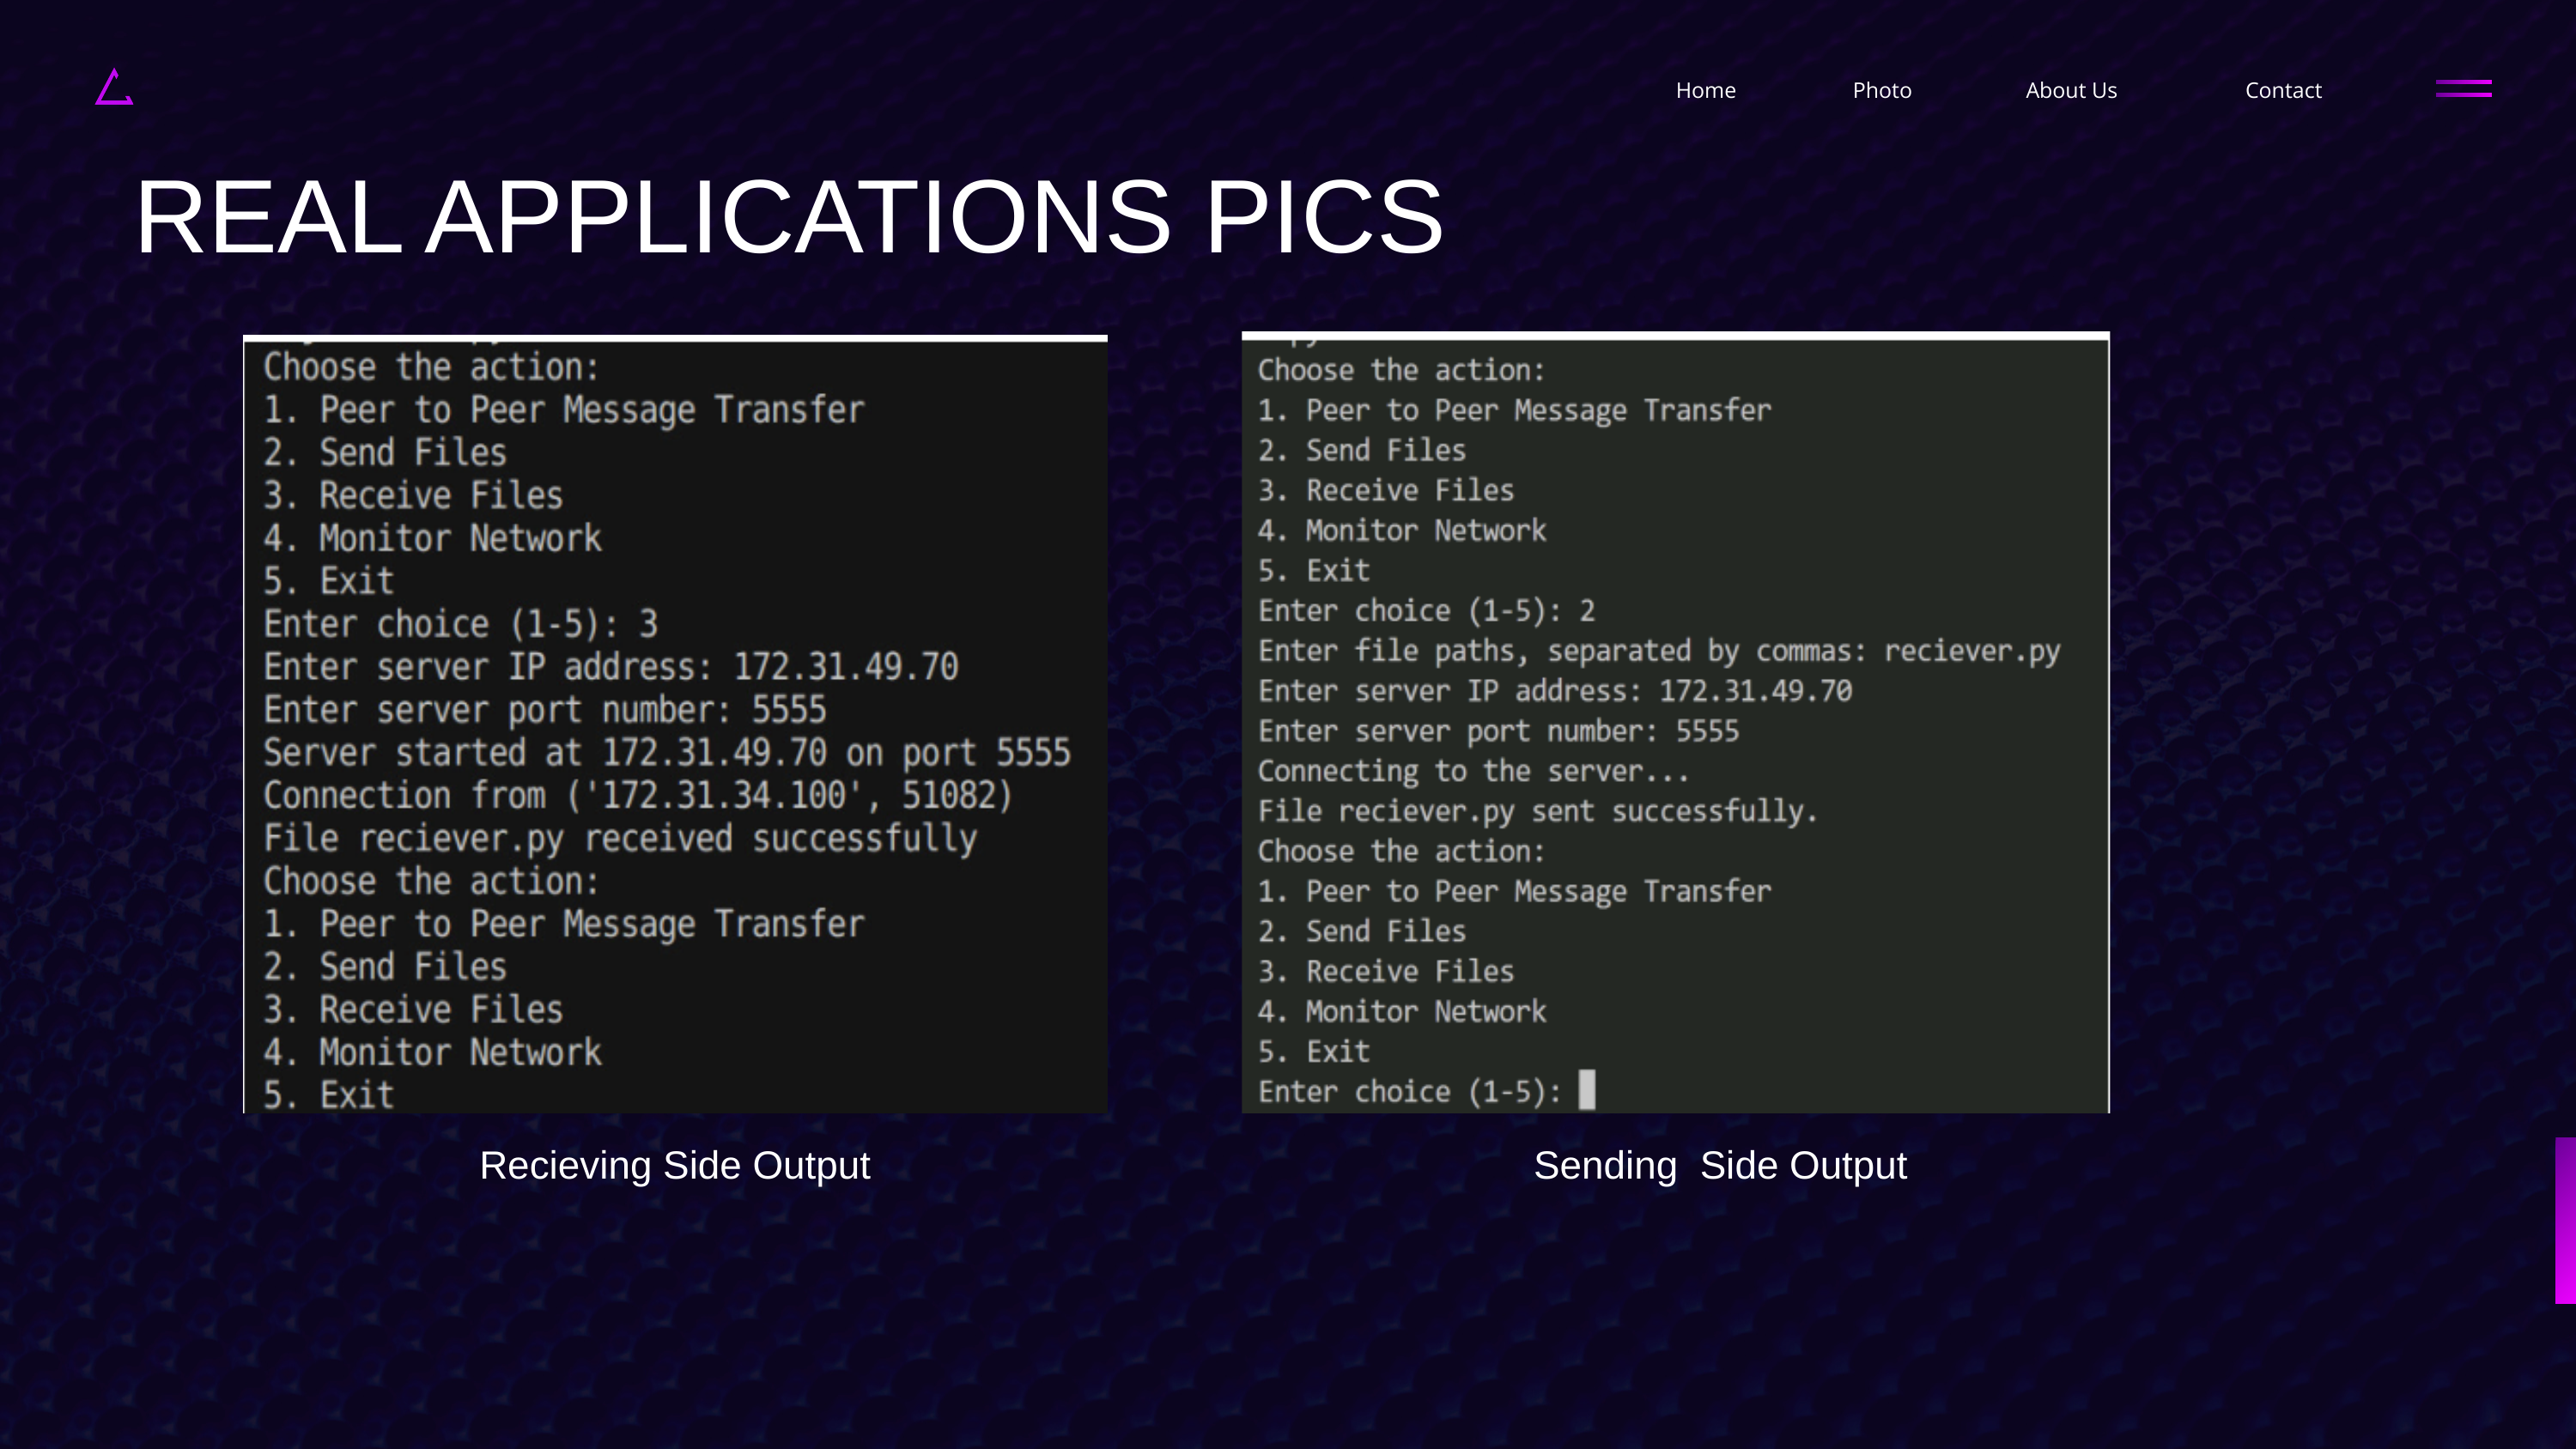

Home
Photo
About Us
Contact

REAL APPLICATIONS PICS

Recieving Side Output
Sending  Side Output